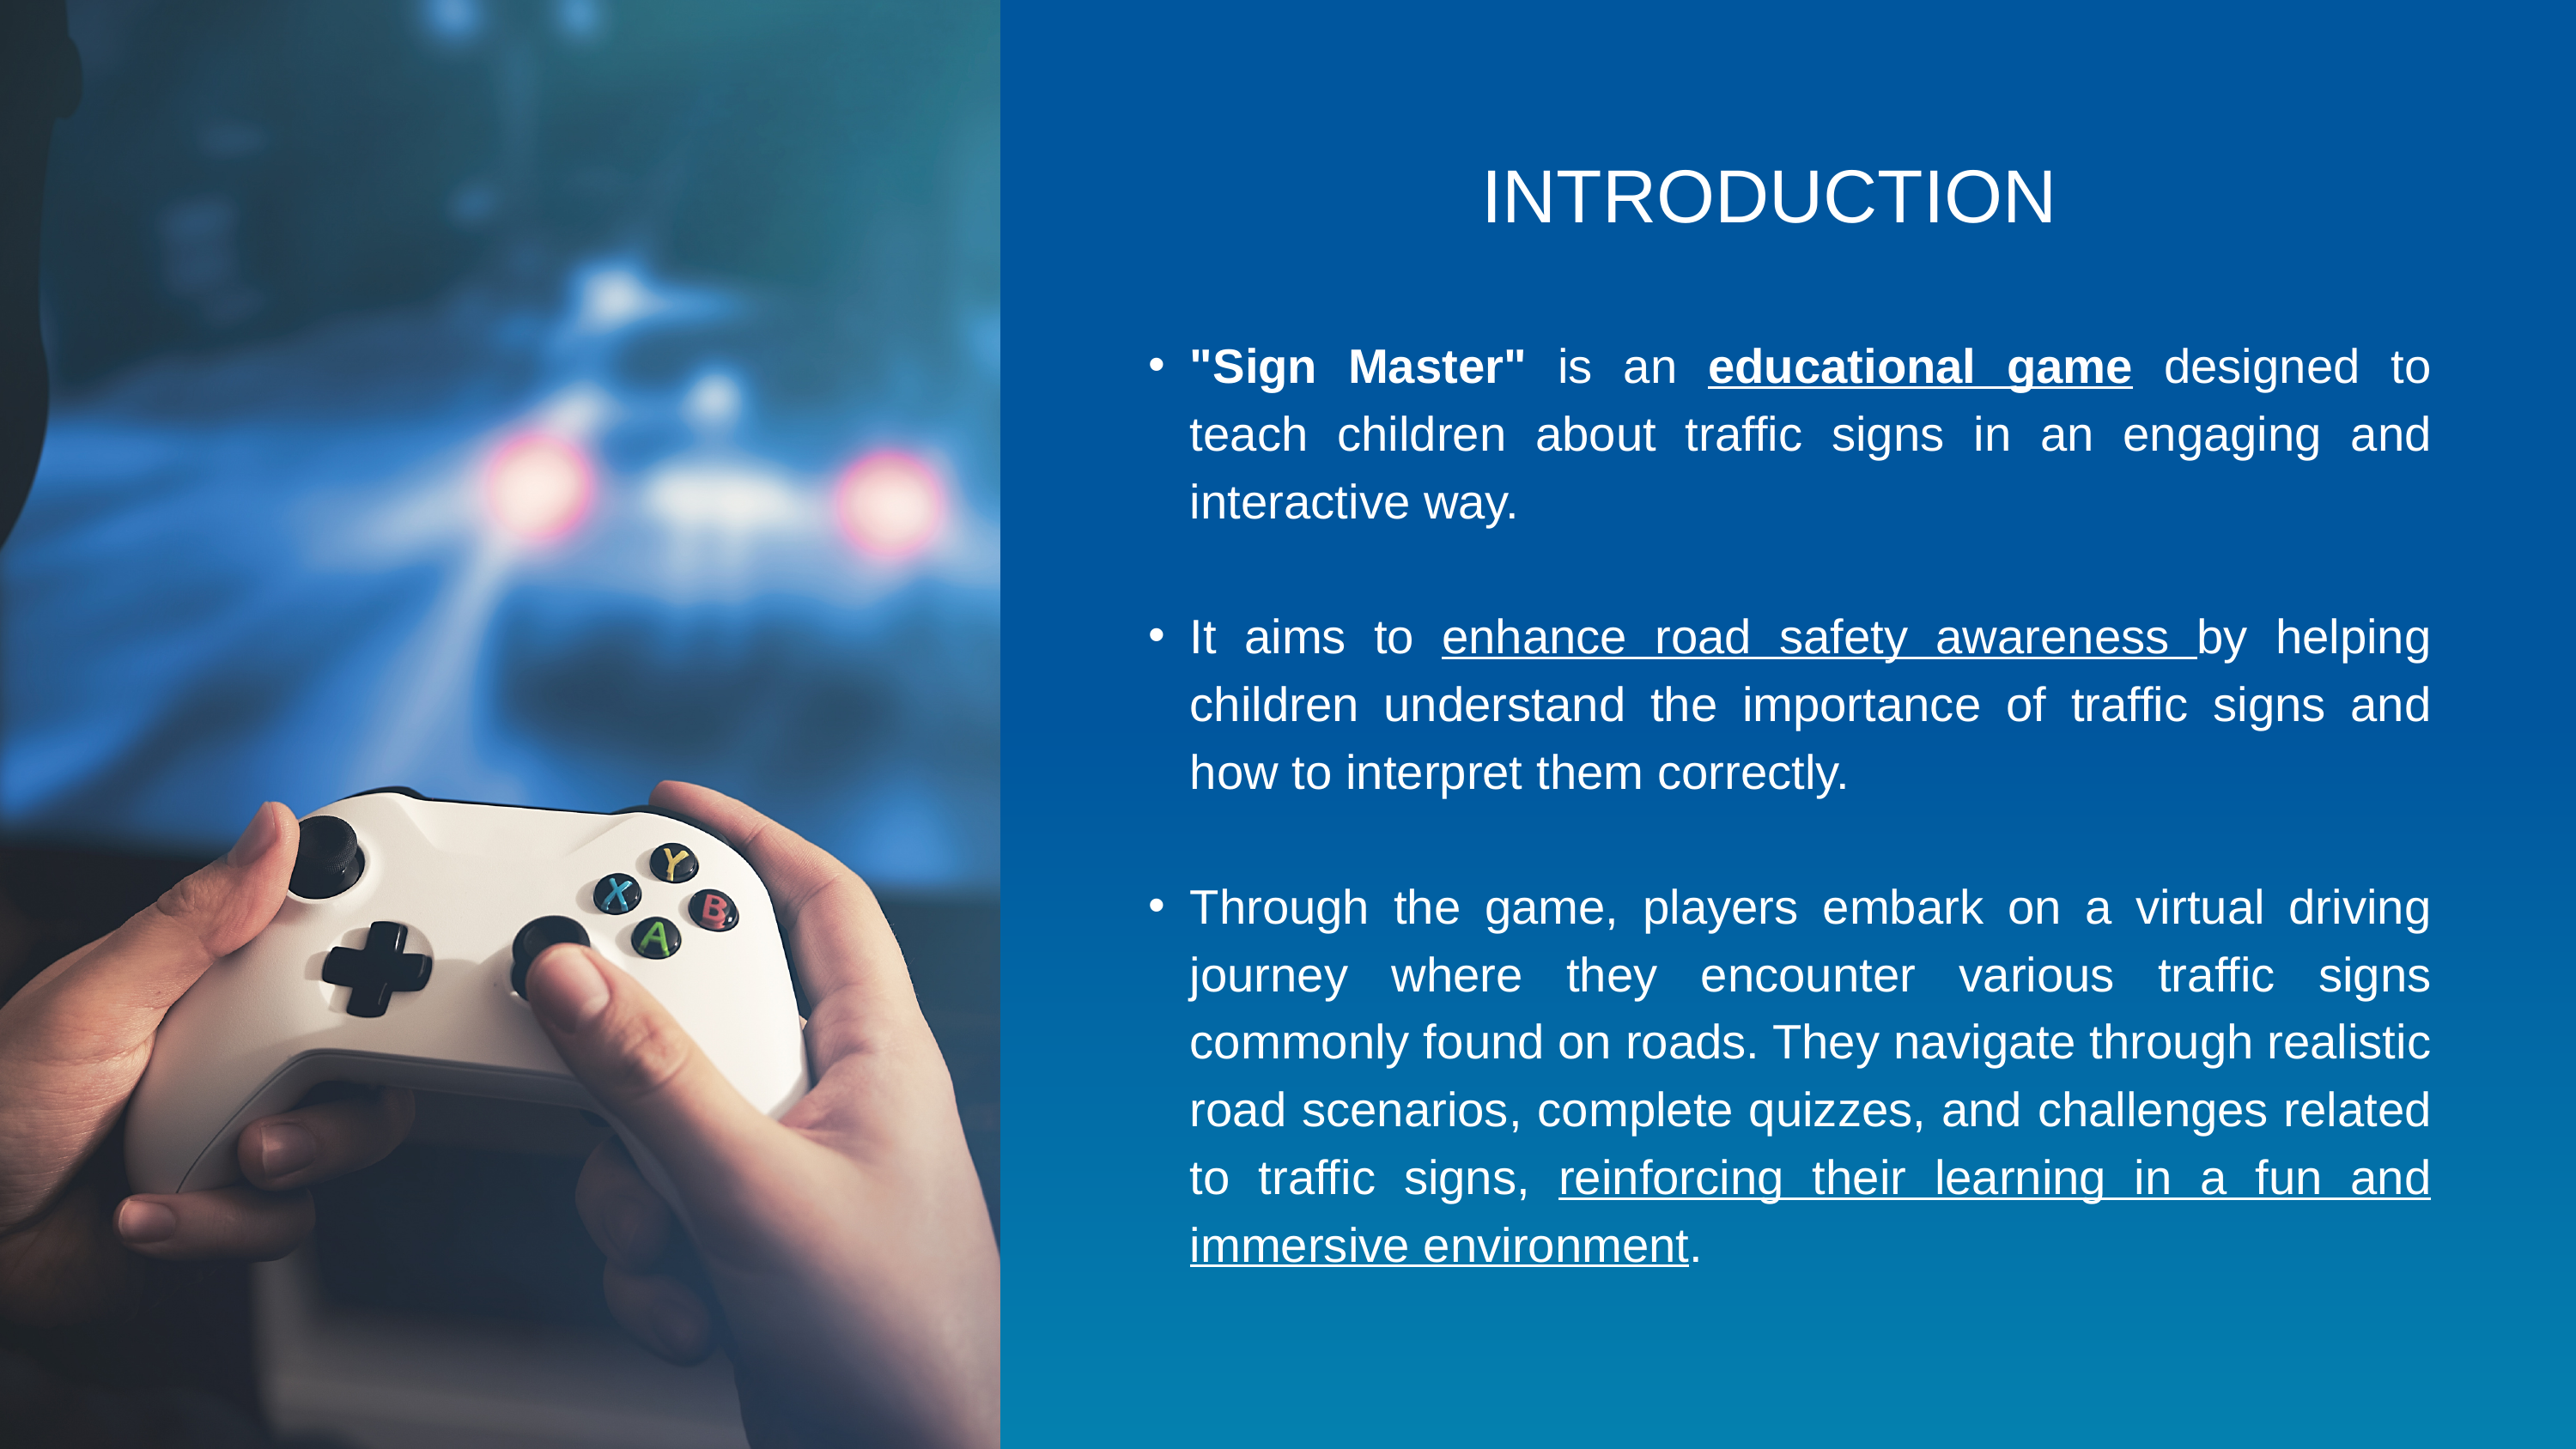

INTRODUCTION
"Sign Master" is an educational game designed to teach children about traffic signs in an engaging and interactive way.

It aims to enhance road safety awareness by helping children understand the importance of traffic signs and how to interpret them correctly.

Through the game, players embark on a virtual driving journey where they encounter various traffic signs commonly found on roads. They navigate through realistic road scenarios, complete quizzes, and challenges related to traffic signs, reinforcing their learning in a fun and immersive environment.